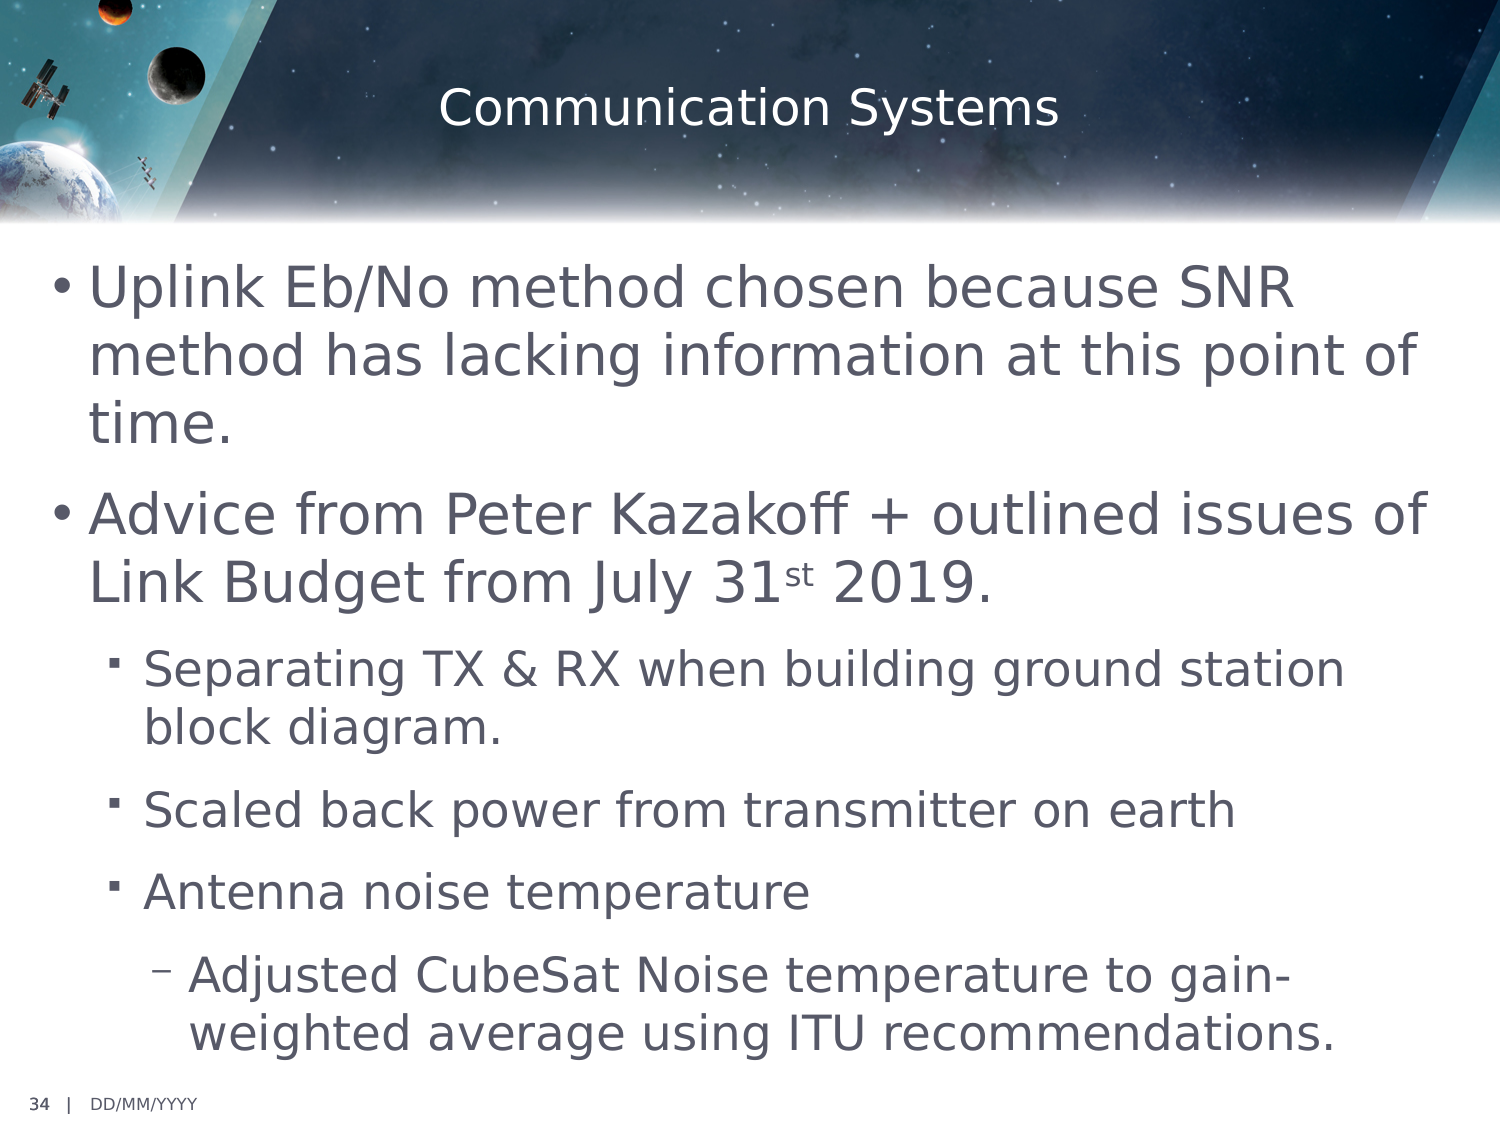

# Communication Systems
Uplink Eb/No method chosen because SNR method has lacking information at this point of time.
Advice from Peter Kazakoff + outlined issues of Link Budget from July 31st 2019.
Separating TX & RX when building ground station block diagram.
Scaled back power from transmitter on earth
Antenna noise temperature
Adjusted CubeSat Noise temperature to gain-weighted average using ITU recommendations.
34   |